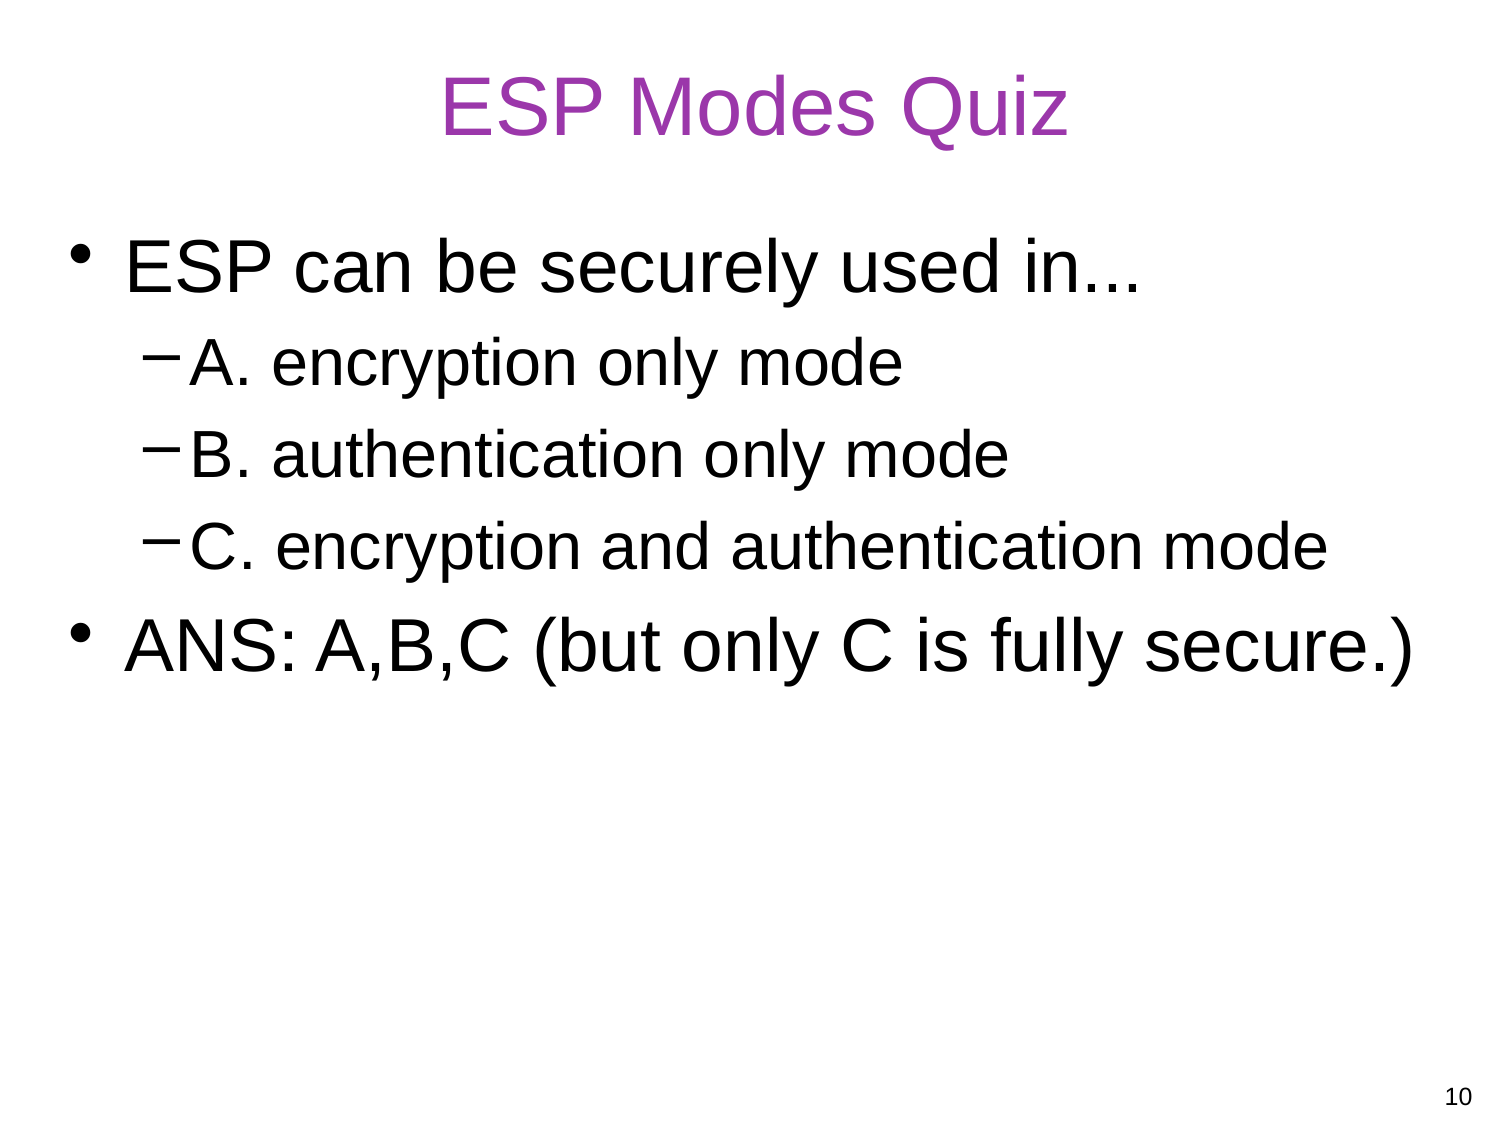

# ESP Modes Quiz
ESP can be securely used in...
A. encryption only mode
B. authentication only mode
C. encryption and authentication mode
ANS: A,B,C (but only C is fully secure.)

10